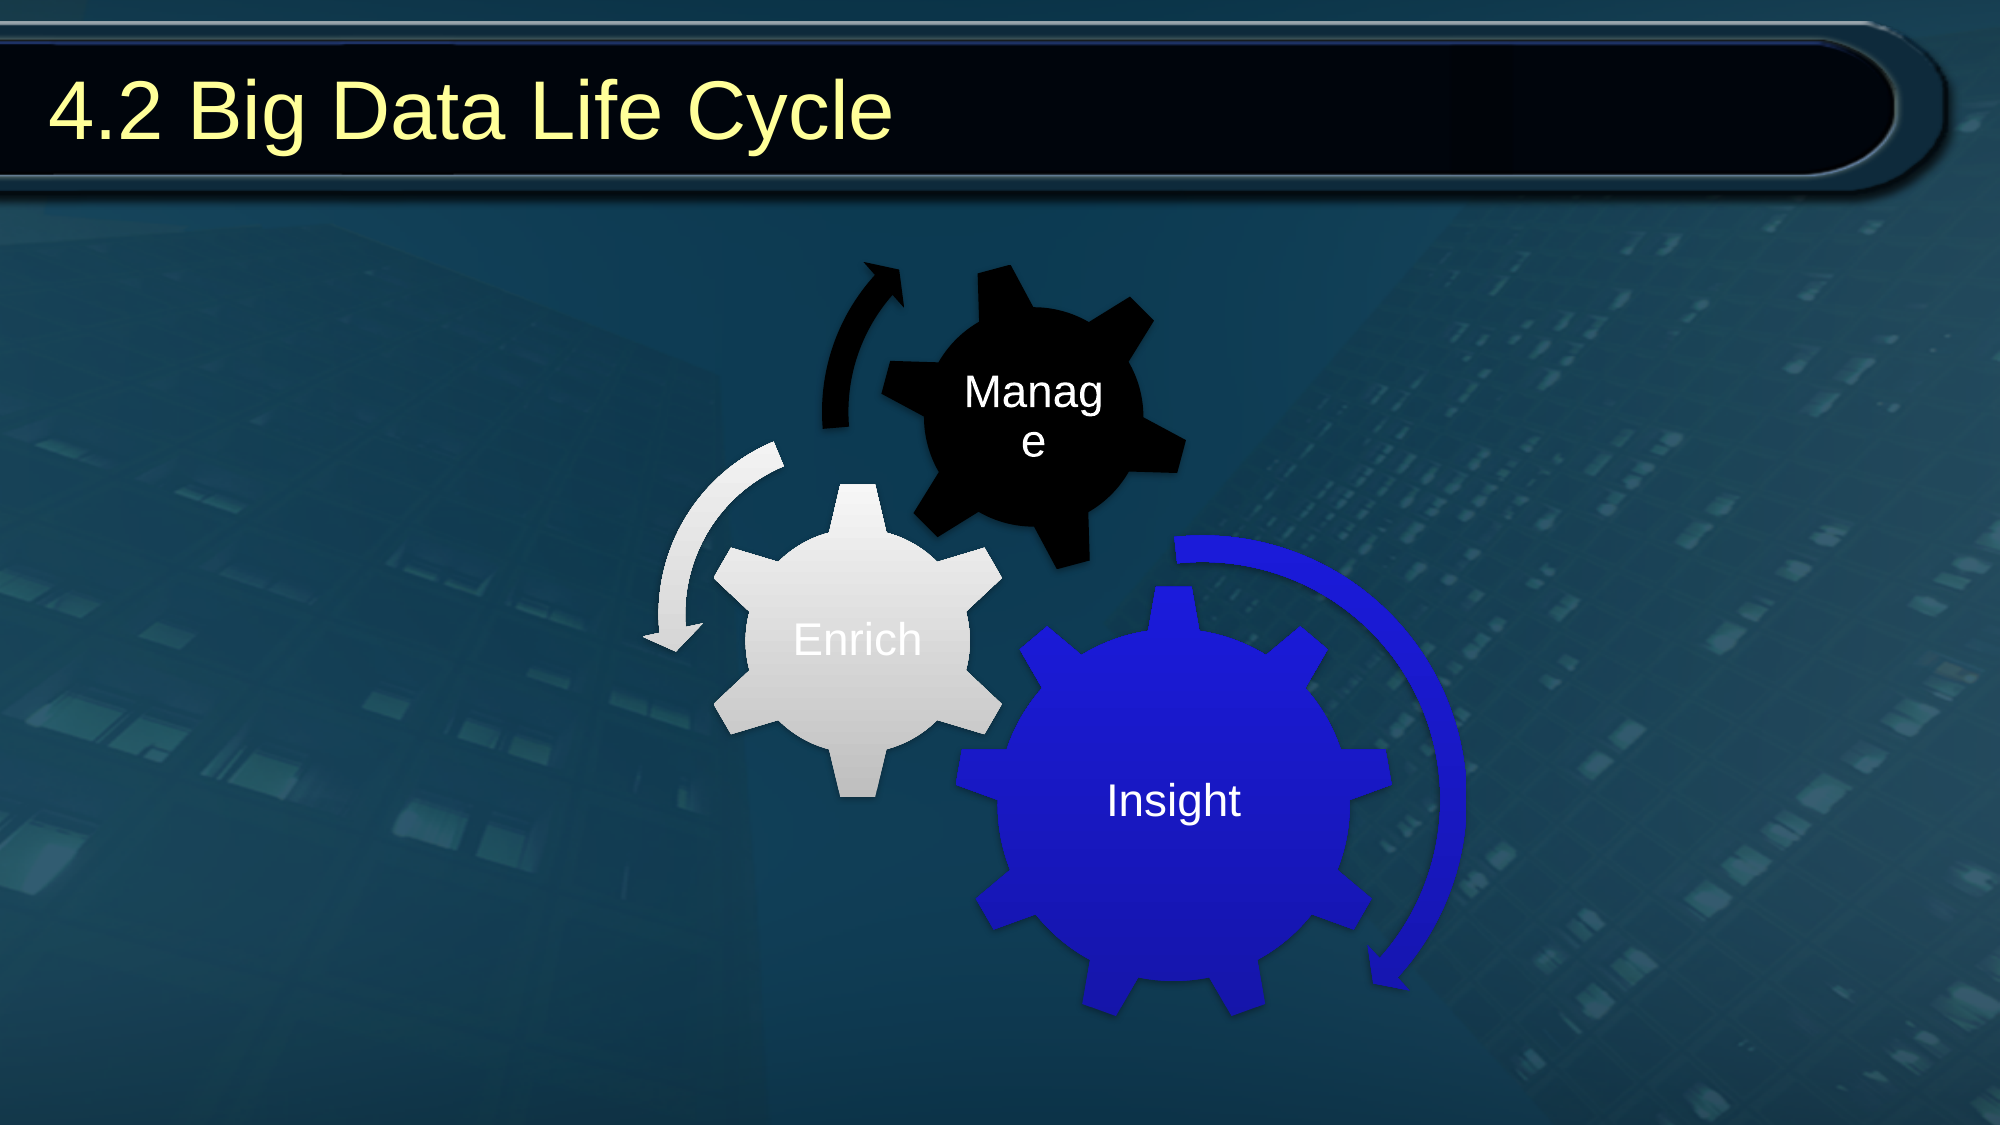

# 4.2 Big Data Life Cycle
Insight
Enrich
Manage